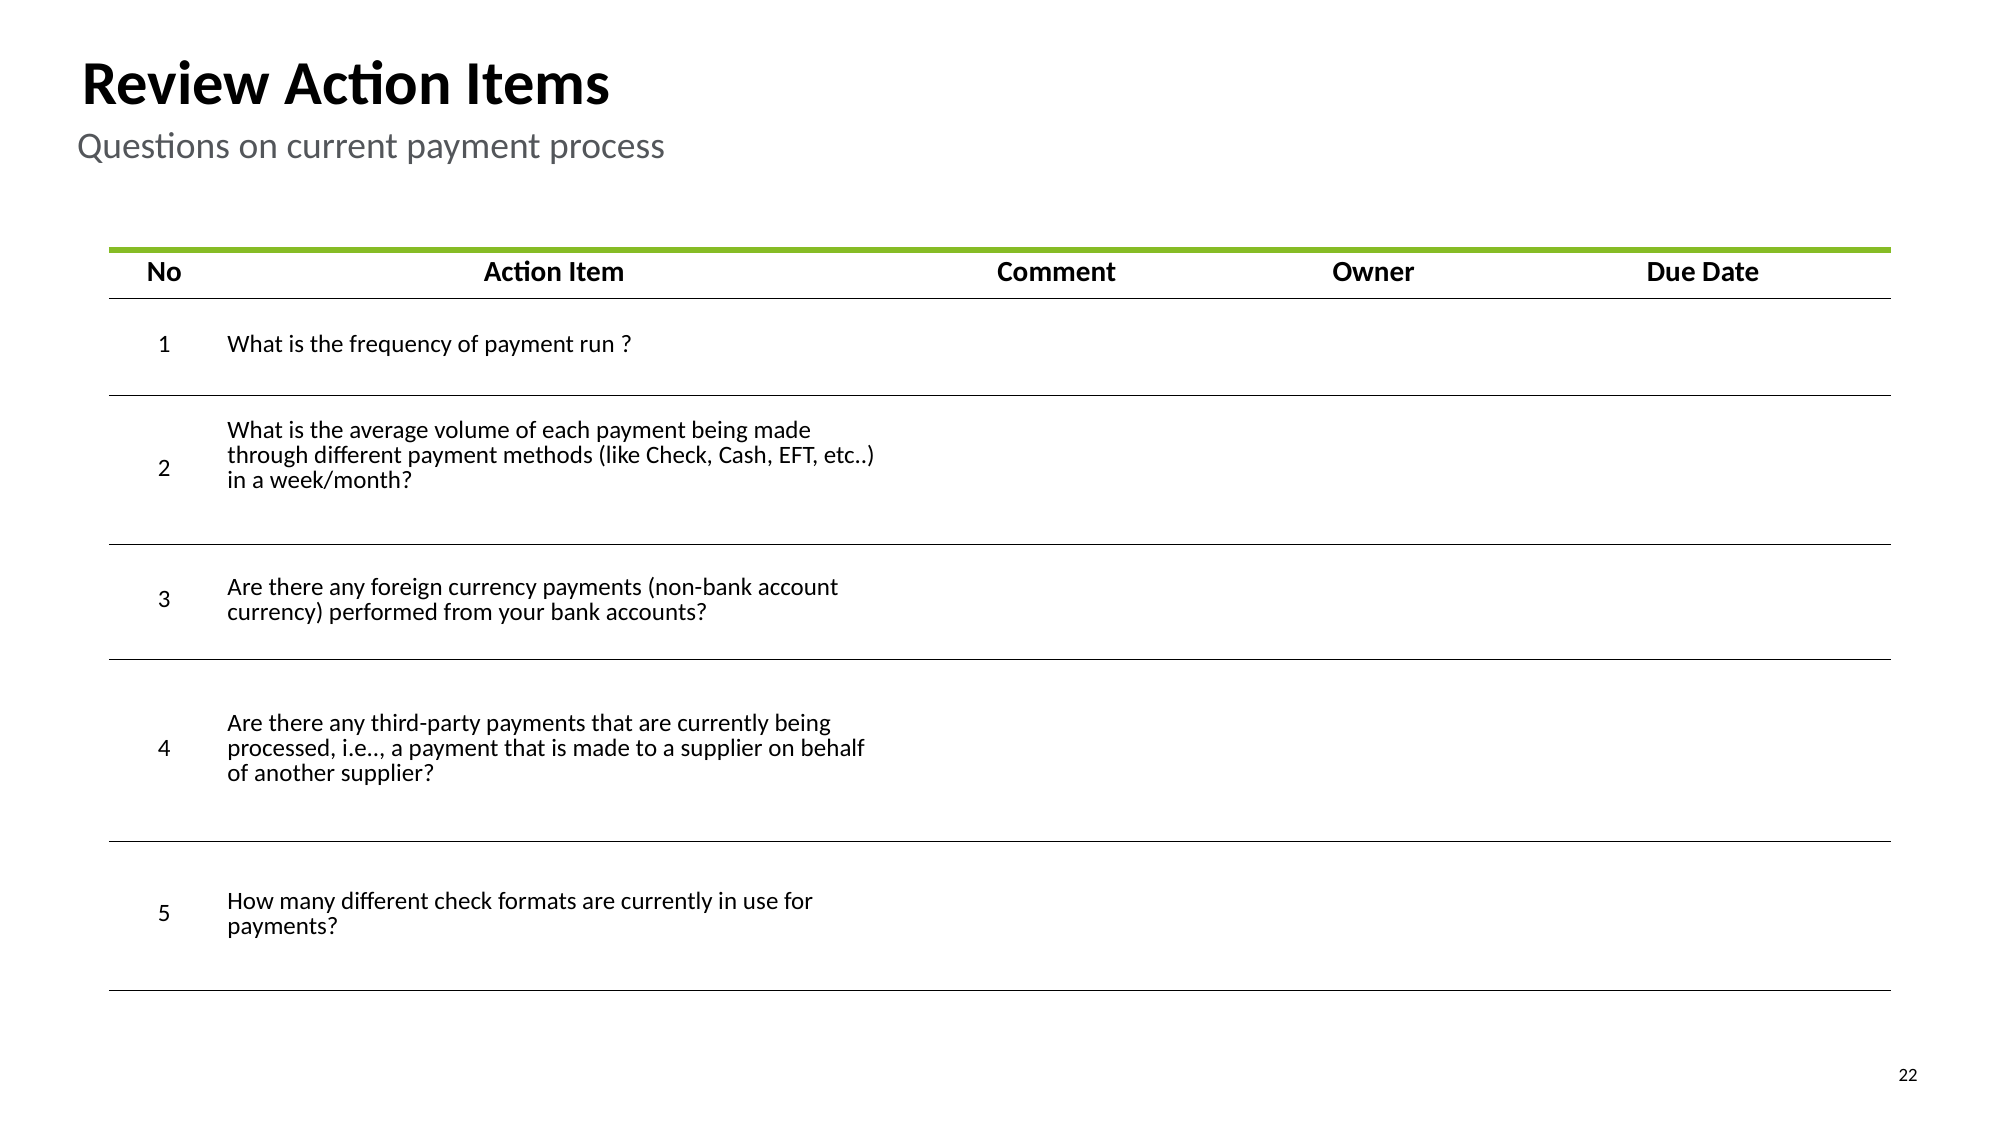

Review Action Items

Questions on current payment process
| No | Action Item | Comment | Owner | Due Date |
| --- | --- | --- | --- | --- |
| 1 | What is the frequency of payment run ? |  |  |  |
| 2 | What is the average volume of each payment being made through different payment methods (like Check, Cash, EFT, etc..) in a week/month? |  |  |  |
| 3 | Are there any foreign currency payments (non-bank account currency) performed from your bank accounts? |  |  |  |
| 4 | Are there any third-party payments that are currently being processed, i.e.., a payment that is made to a supplier on behalf of another supplier? |  |  |  |
| 5 | How many different check formats are currently in use for payments? |  |  |  |